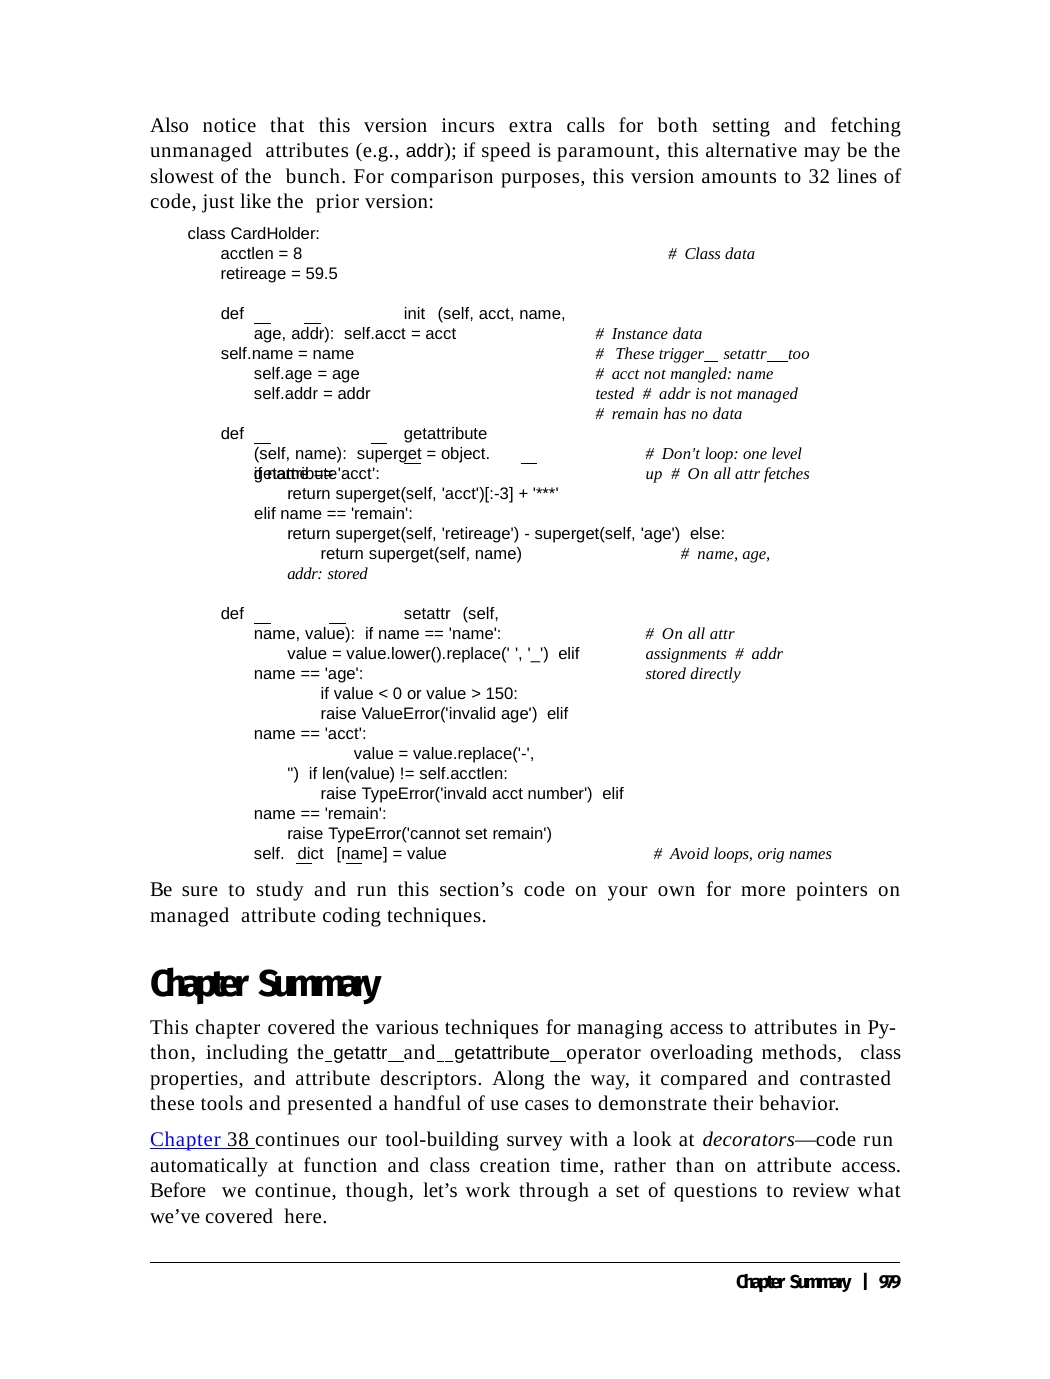

Also notice that this version incurs extra calls for both setting and fetching unmanaged  attributes (e.g., addr); if speed is paramount, this alternative may be the slowest of the  bunch. For comparison purposes, this version amounts to 32 lines of code, just like the  prior version:
class CardHolder:
acctlen = 8	# Class data
retireage = 59.5
def		init (self, acct, name, age, addr):  self.acct = acct
self.name = name  self.age = age  self.addr = addr
# Instance data
# These trigger  setattr     too  # acct not mangled: name tested  # addr is not managed
# remain has no data

def		getattribute (self, name):  superget = object. getattribute
# Don't loop: one level up  # On all attr fetches

if name == 'acct':
return superget(self, 'acct')[:-3] + '***'

elif name == 'remain':
return superget(self, 'retireage') - superget(self, 'age')  else:
return superget(self, name)	# name, age, addr: stored
def		setattr (self, name, value):  if name == 'name':
value = value.lower().replace(' ', '_')  elif name == 'age':
if value < 0 or value > 150:
raise ValueError('invalid age')  elif name == 'acct':
value = value.replace('-', '')  if len(value) != self.acctlen:
raise TypeError('invald acct number')  elif name == 'remain':
raise TypeError('cannot set remain')  self. dict [name] = value
# On all attr assignments  # addr stored directly

# Avoid loops, orig names

Be sure to study and run this section’s code on your own for more pointers on managed  attribute coding techniques.

Chapter Summary
This chapter covered the various techniques for managing access to attributes in Py-  thon, including the getattr  and  getattribute  operator overloading methods,  class properties, and attribute descriptors. Along the way, it compared and contrasted  these tools and presented a handful of use cases to demonstrate their behavior.
Chapter 38 continues our tool-building survey with a look at decorators—code run  automatically at function and class creation time, rather than on attribute access. Before  we continue, though, let’s work through a set of questions to review what we’ve covered  here.

Chapter Summary  |  979